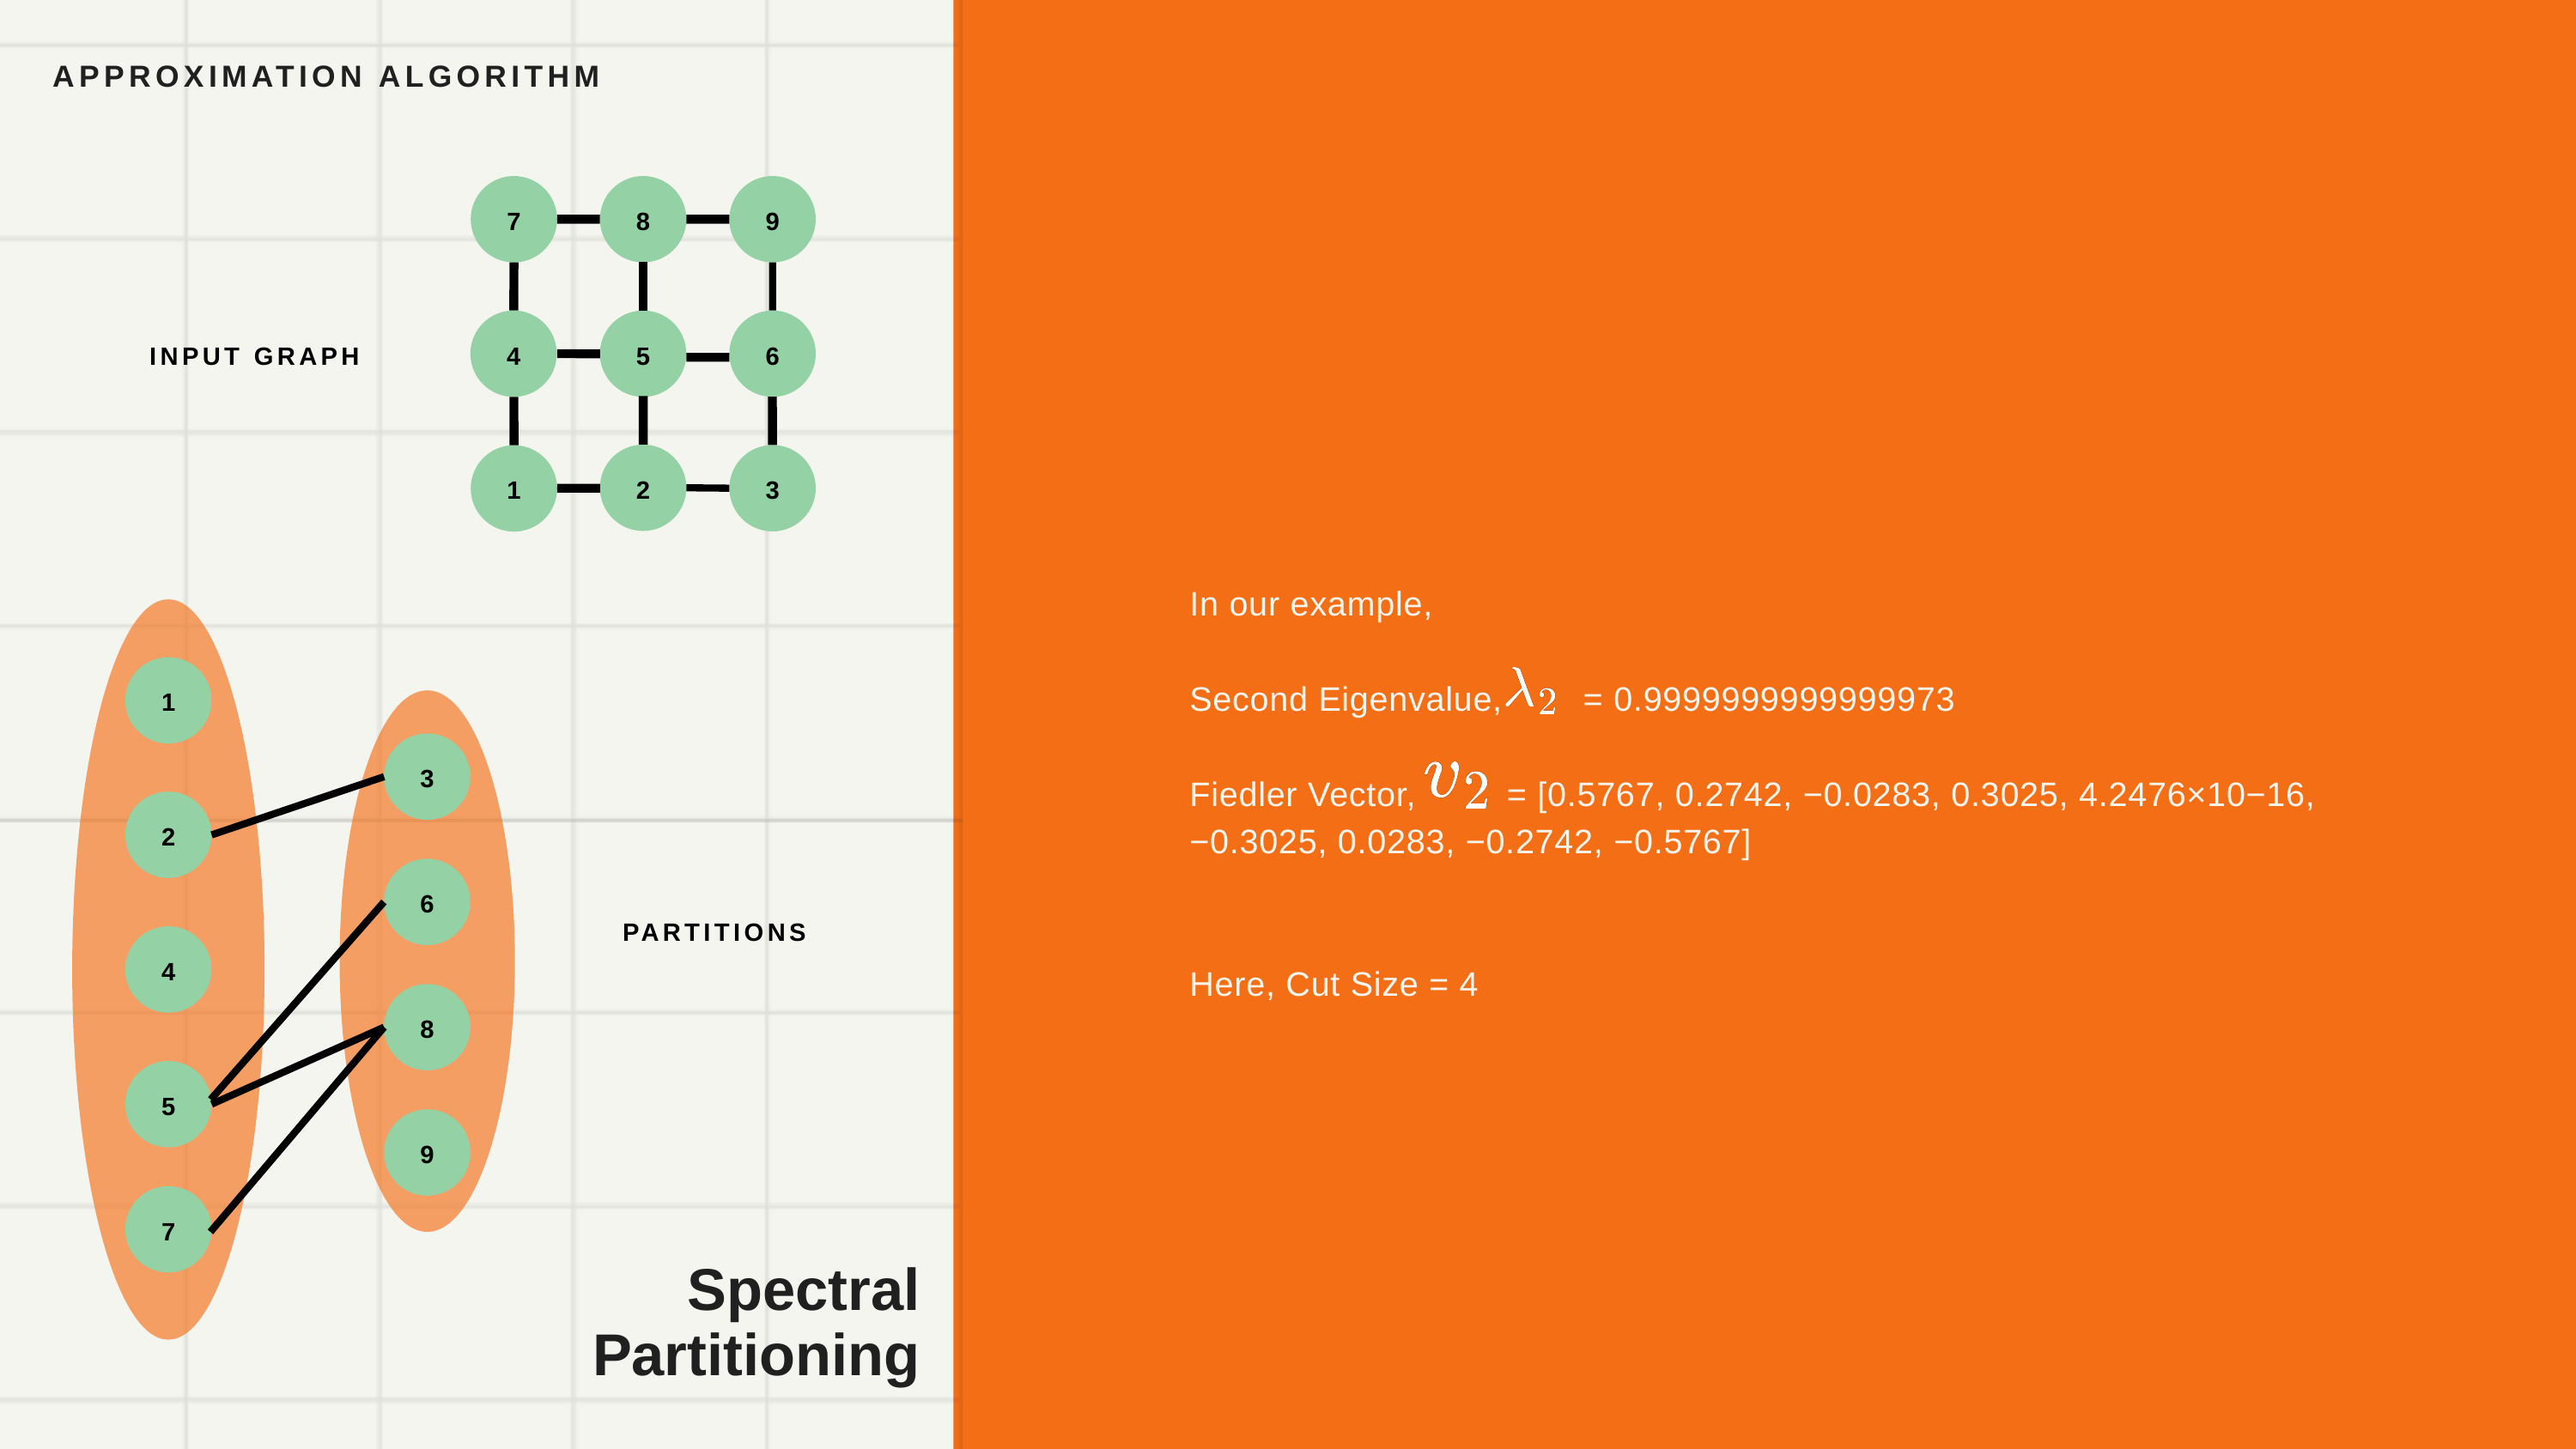

APPROXIMATION ALGORITHM

7

8

9

4

5

6

2

3

1

INPUT GRAPH

In our example,

Second Eigenvalue,        = 0.9999999999999973

Fiedler Vector,         = [0.5767, 0.2742, −0.0283, 0.3025, 4.2476×10−16, −0.3025, 0.0283, −0.2742, −0.5767]

Here, Cut Size = 4

1

3

2

6

4

8

5

9

7

PARTITIONS

Spectral
Partitioning